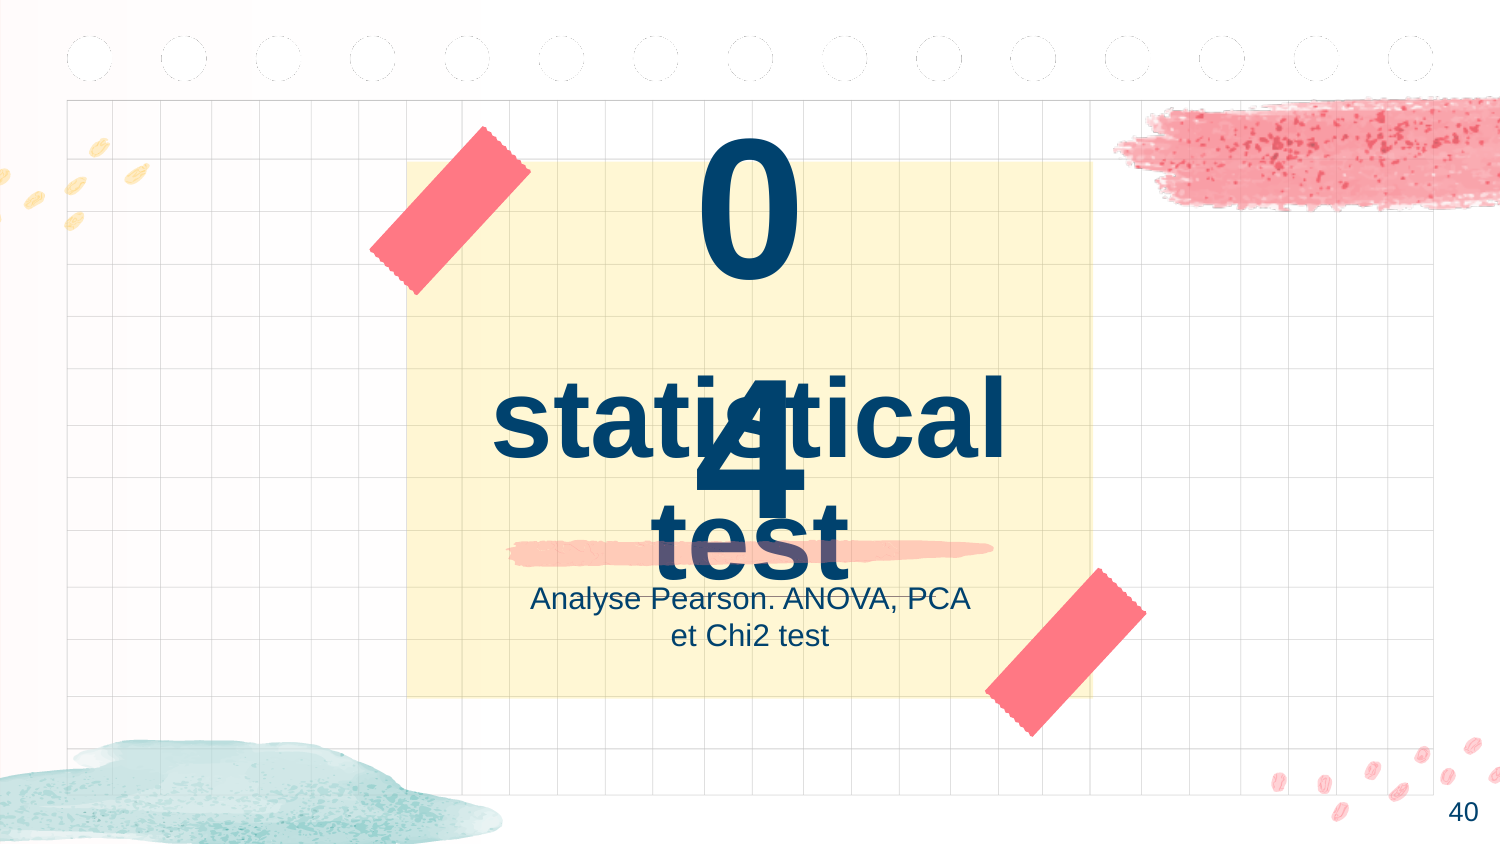

04
# statistical test

Analyse Pearson. ANOVA, PCA et Chi2 test

40